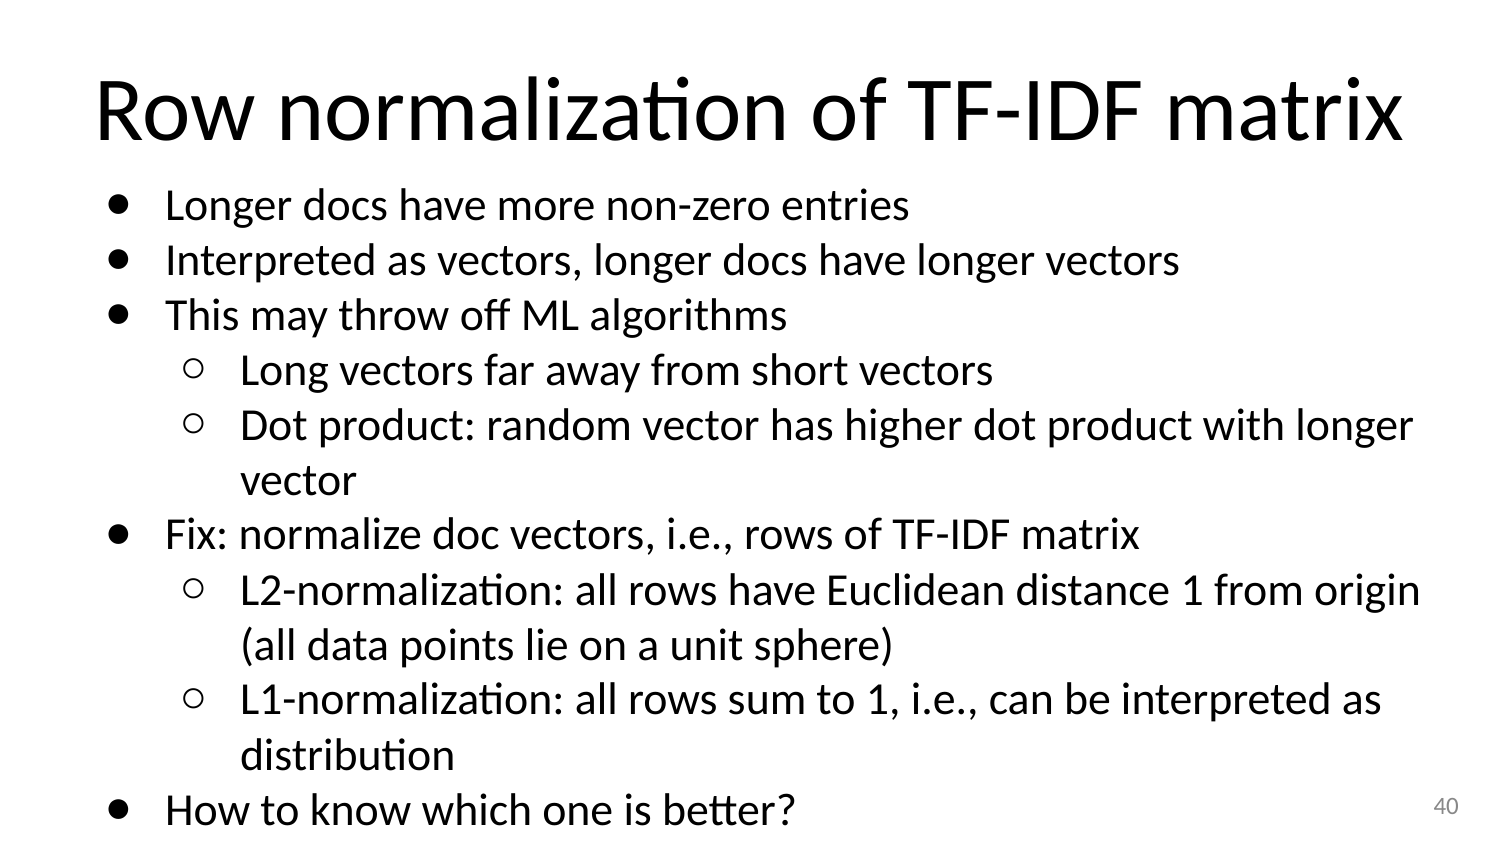

# Row normalization of TF-IDF matrix
Longer docs have more non-zero entries
Interpreted as vectors, longer docs have longer vectors
This may throw off ML algorithms
Long vectors far away from short vectors
Dot product: random vector has higher dot product with longer vector
Fix: normalize doc vectors, i.e., rows of TF-IDF matrix
L2-normalization: all rows have Euclidean distance 1 from origin (all data points lie on a unit sphere)
L1-normalization: all rows sum to 1, i.e., can be interpreted as distribution
How to know which one is better?
40